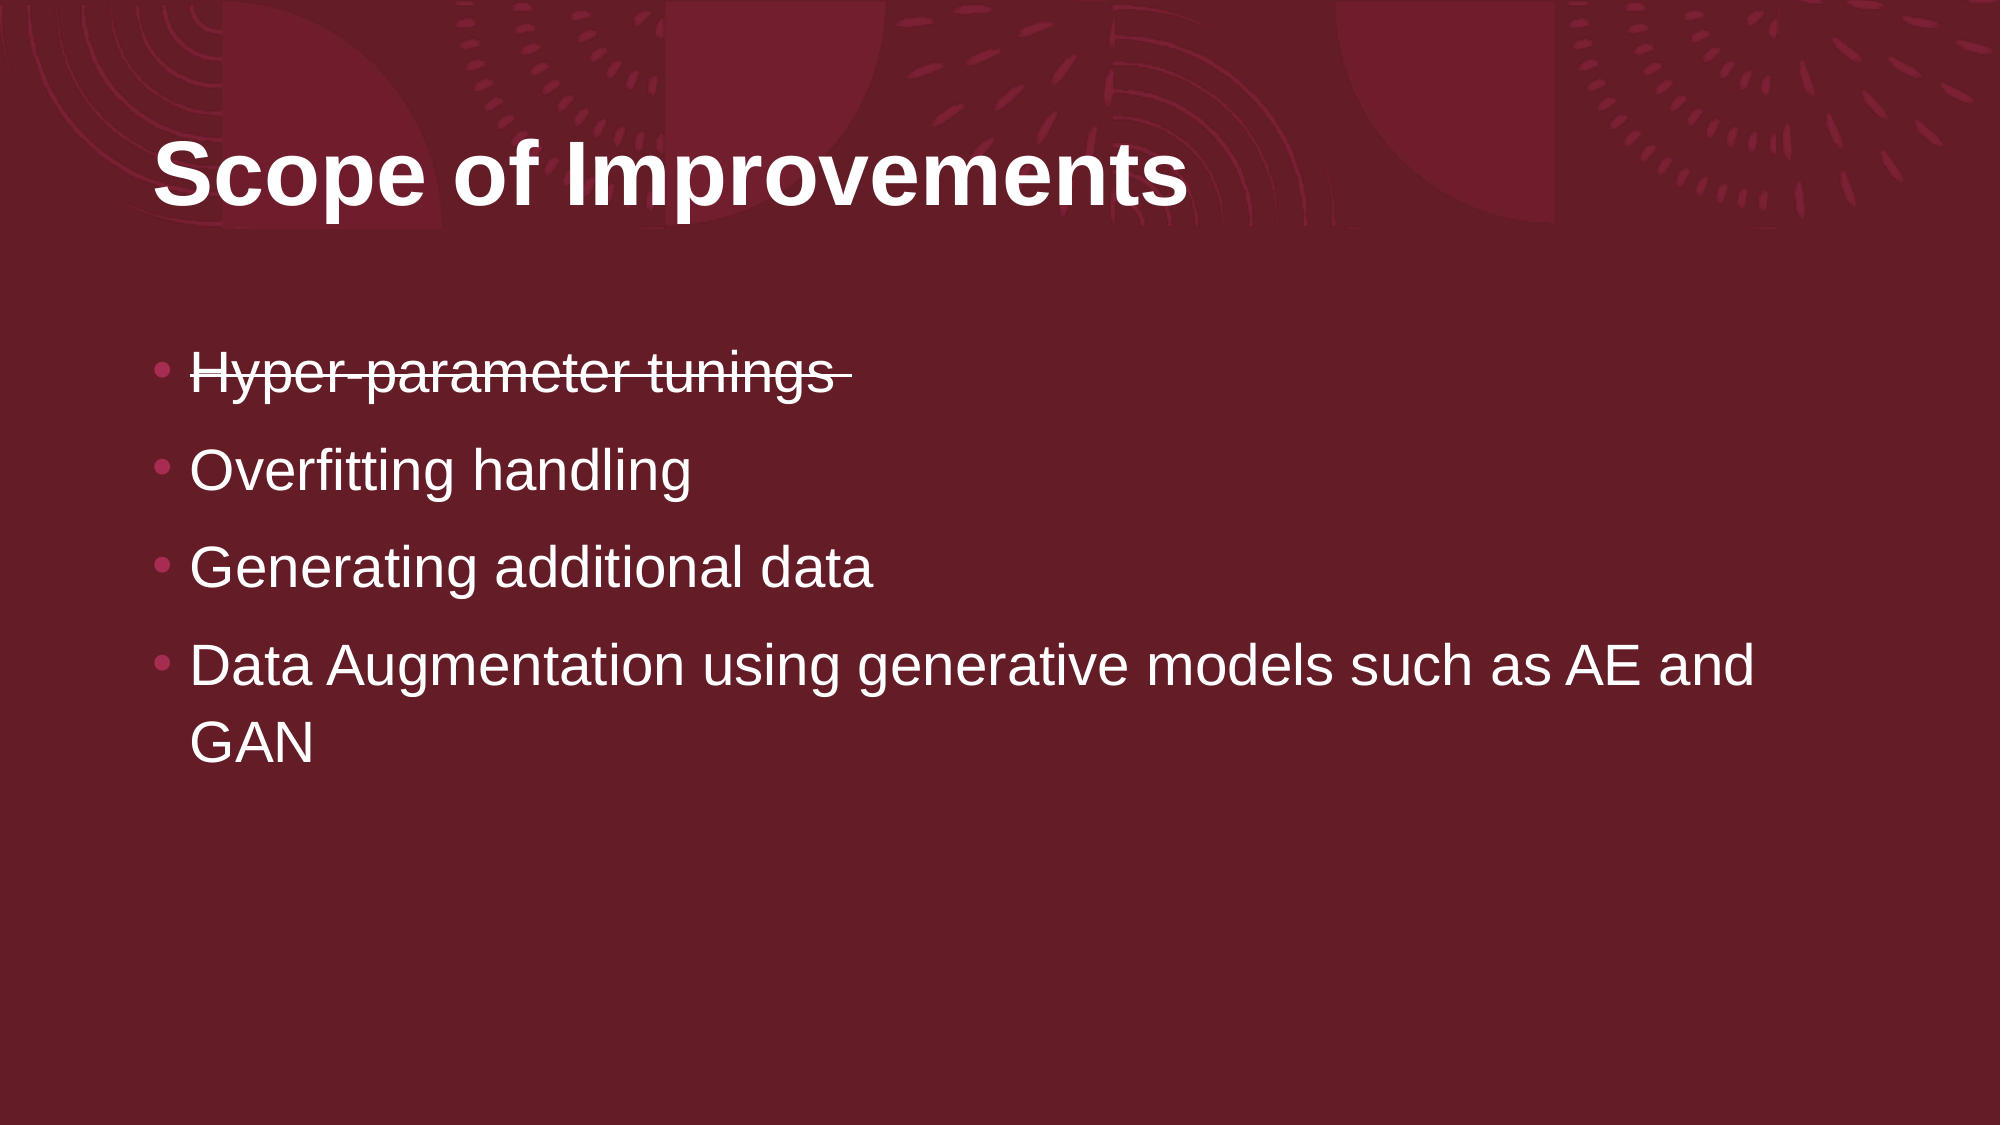

# Scope of Improvements
Hyper-parameter tunings
Overfitting handling
Generating additional data
Data Augmentation using generative models such as AE and GAN